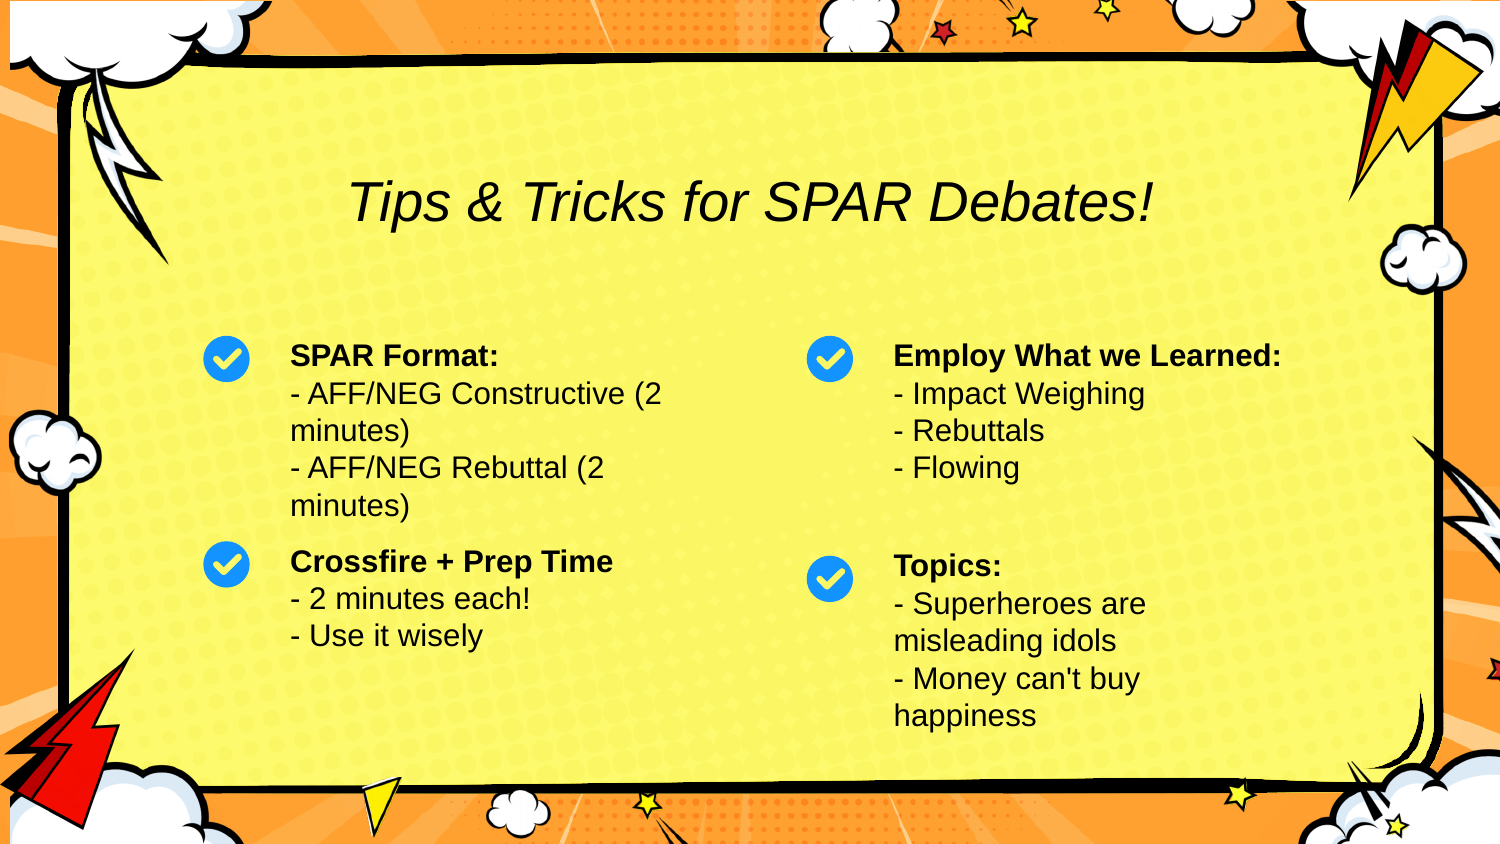

Tips & Tricks for SPAR Debates!
SPAR Format:
- AFF/NEG Constructive (2 minutes)
- AFF/NEG Rebuttal (2 minutes)
Employ What we Learned:
- Impact Weighing
- Rebuttals
- Flowing

Crossfire + Prep Time
- 2 minutes each!
- Use it wisely

Topics:
- Superheroes are misleading idols
- Money can't buy happiness